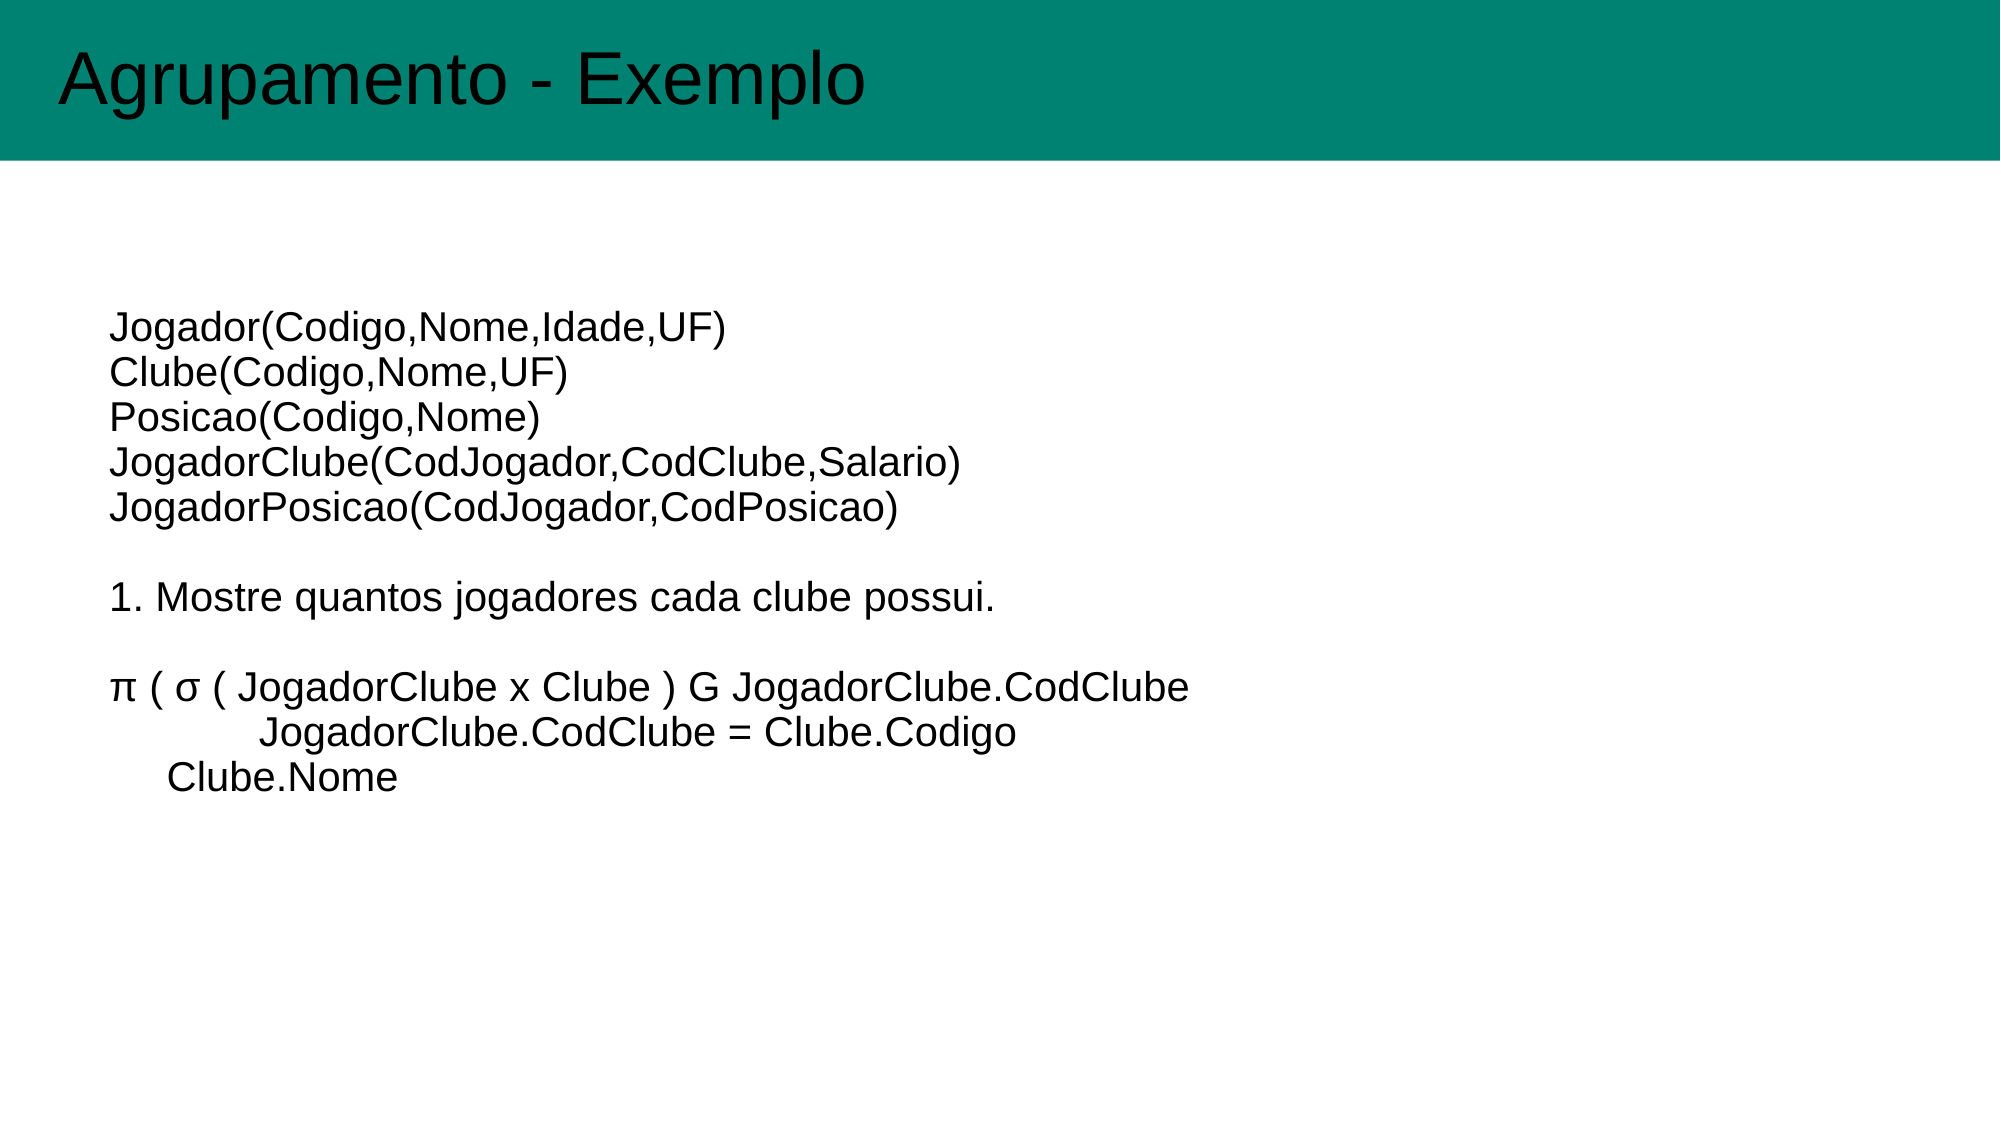

Agrupamento - Exemplo
#

Jogador(Codigo,Nome,Idade,UF)
Clube(Codigo,Nome,UF)
Posicao(Codigo,Nome)
JogadorClube(CodJogador,CodClube,Salario)
JogadorPosicao(CodJogador,CodPosicao)

1. Mostre quantos jogadores cada clube possui.

π ( σ ( JogadorClube x Clube ) G JogadorClube.CodClube
             JogadorClube.CodClube = Clube.Codigo
     Clube.Nome